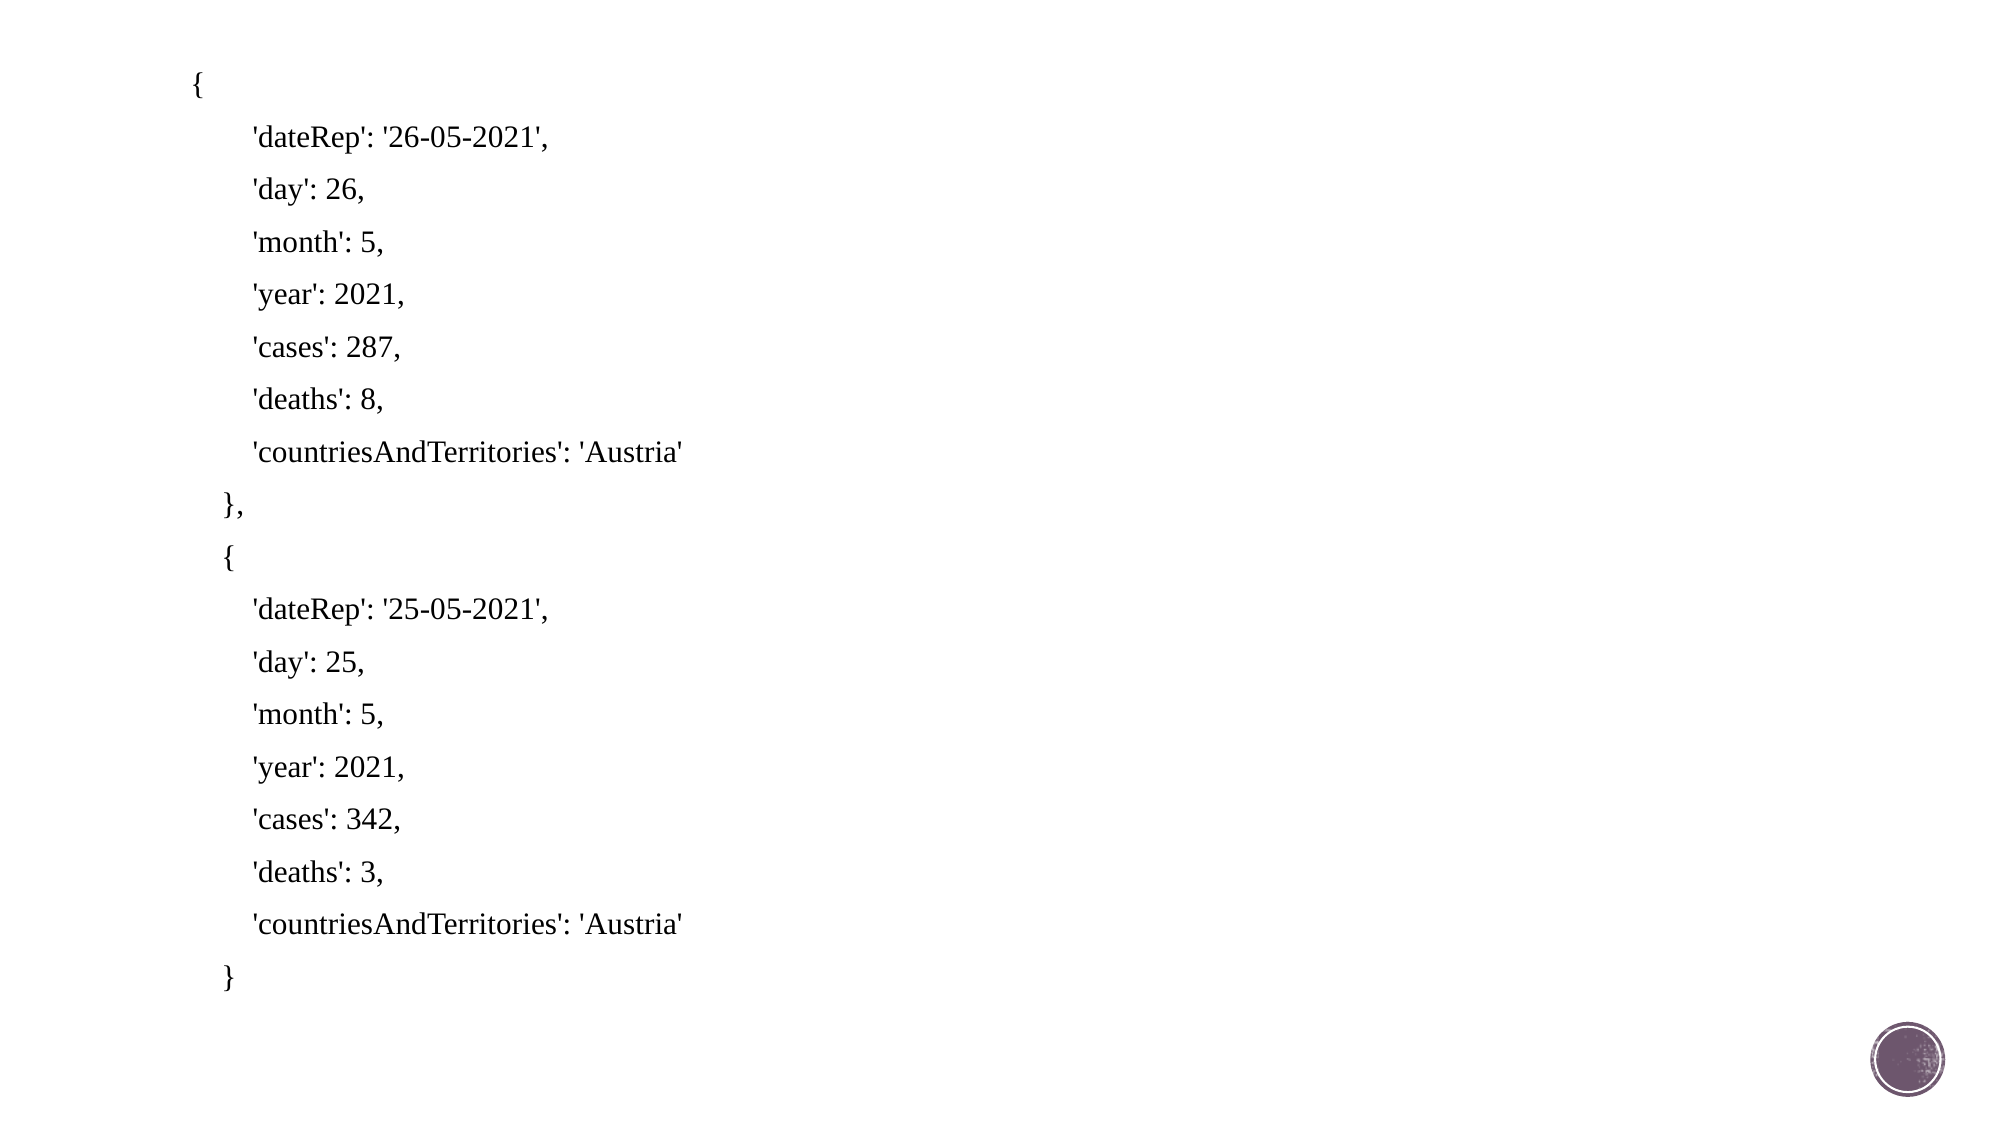

{
        'dateRep': '26-05-2021',
        'day': 26,
        'month': 5,
        'year': 2021,
        'cases': 287,
        'deaths': 8,
        'countriesAndTerritories': 'Austria'
    },
    {
        'dateRep': '25-05-2021',
        'day': 25,
        'month': 5,
        'year': 2021,
        'cases': 342,
        'deaths': 3,
        'countriesAndTerritories': 'Austria'
    }